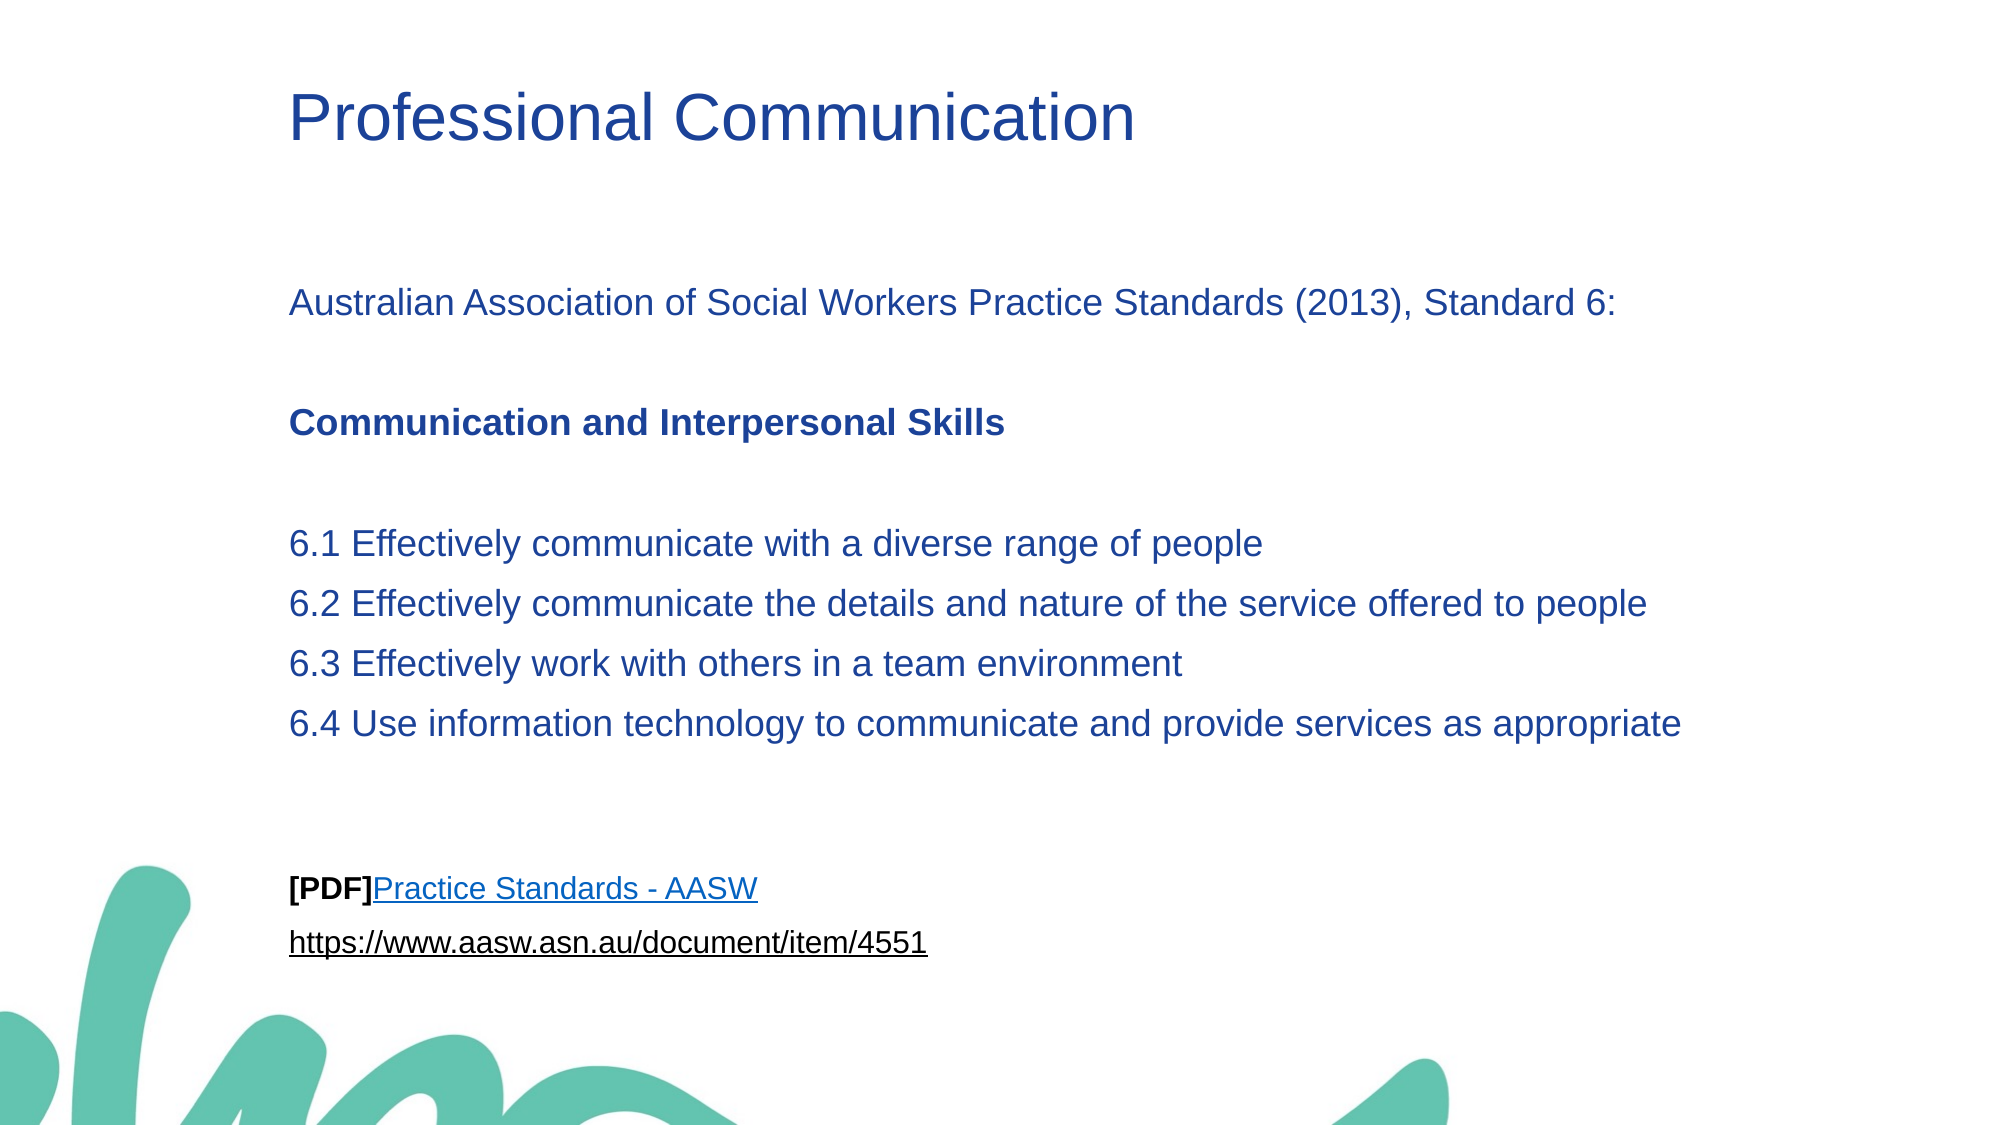

Professional Communication
Australian Association of Social Workers Practice Standards (2013), Standard 6: ​
​
Communication and Interpersonal Skills​
​
6.1 Effectively communicate with a diverse range of people​
6.2 Effectively communicate the details and nature of the service offered to people​
6.3 Effectively work with others in a team environment​
6.4 Use information technology to communicate and provide services as appropriate ​
​
​
[PDF]Practice Standards - AASW​
https://www.aasw.asn.au/document/item/4551​